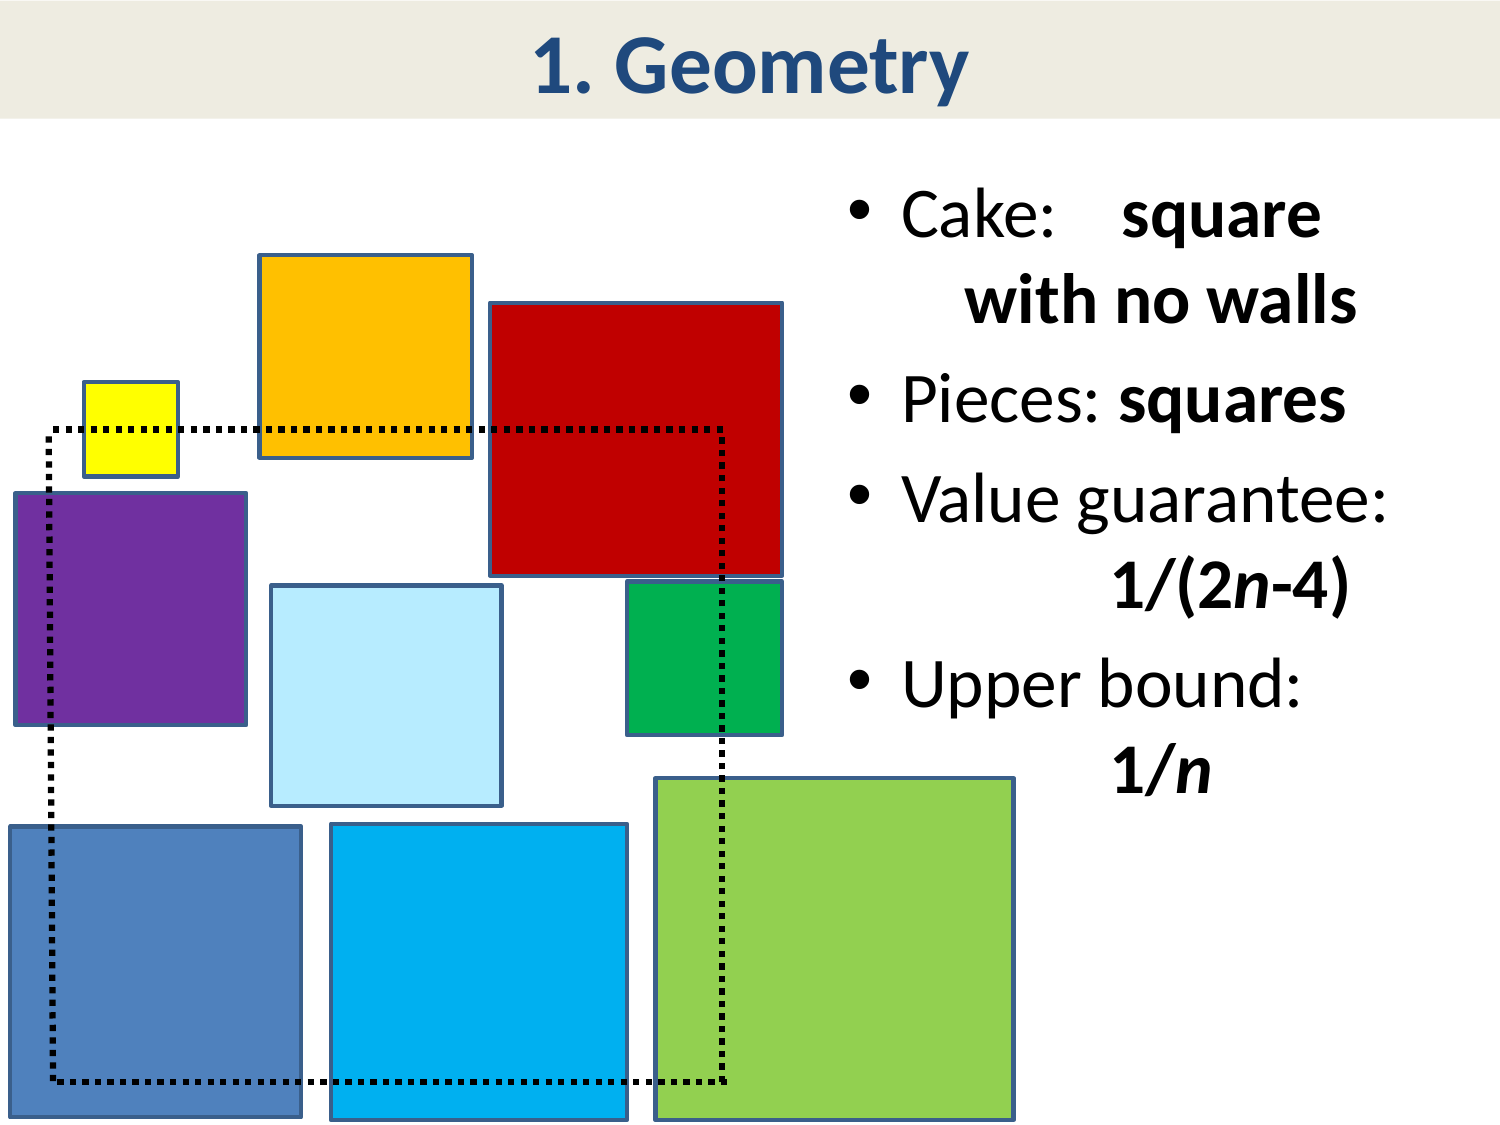

# 1. Geometry
Cake:    square
    with no walls
Pieces: squares
Value guarantee:
             1/(2n-4)
Upper bound:
             1/n